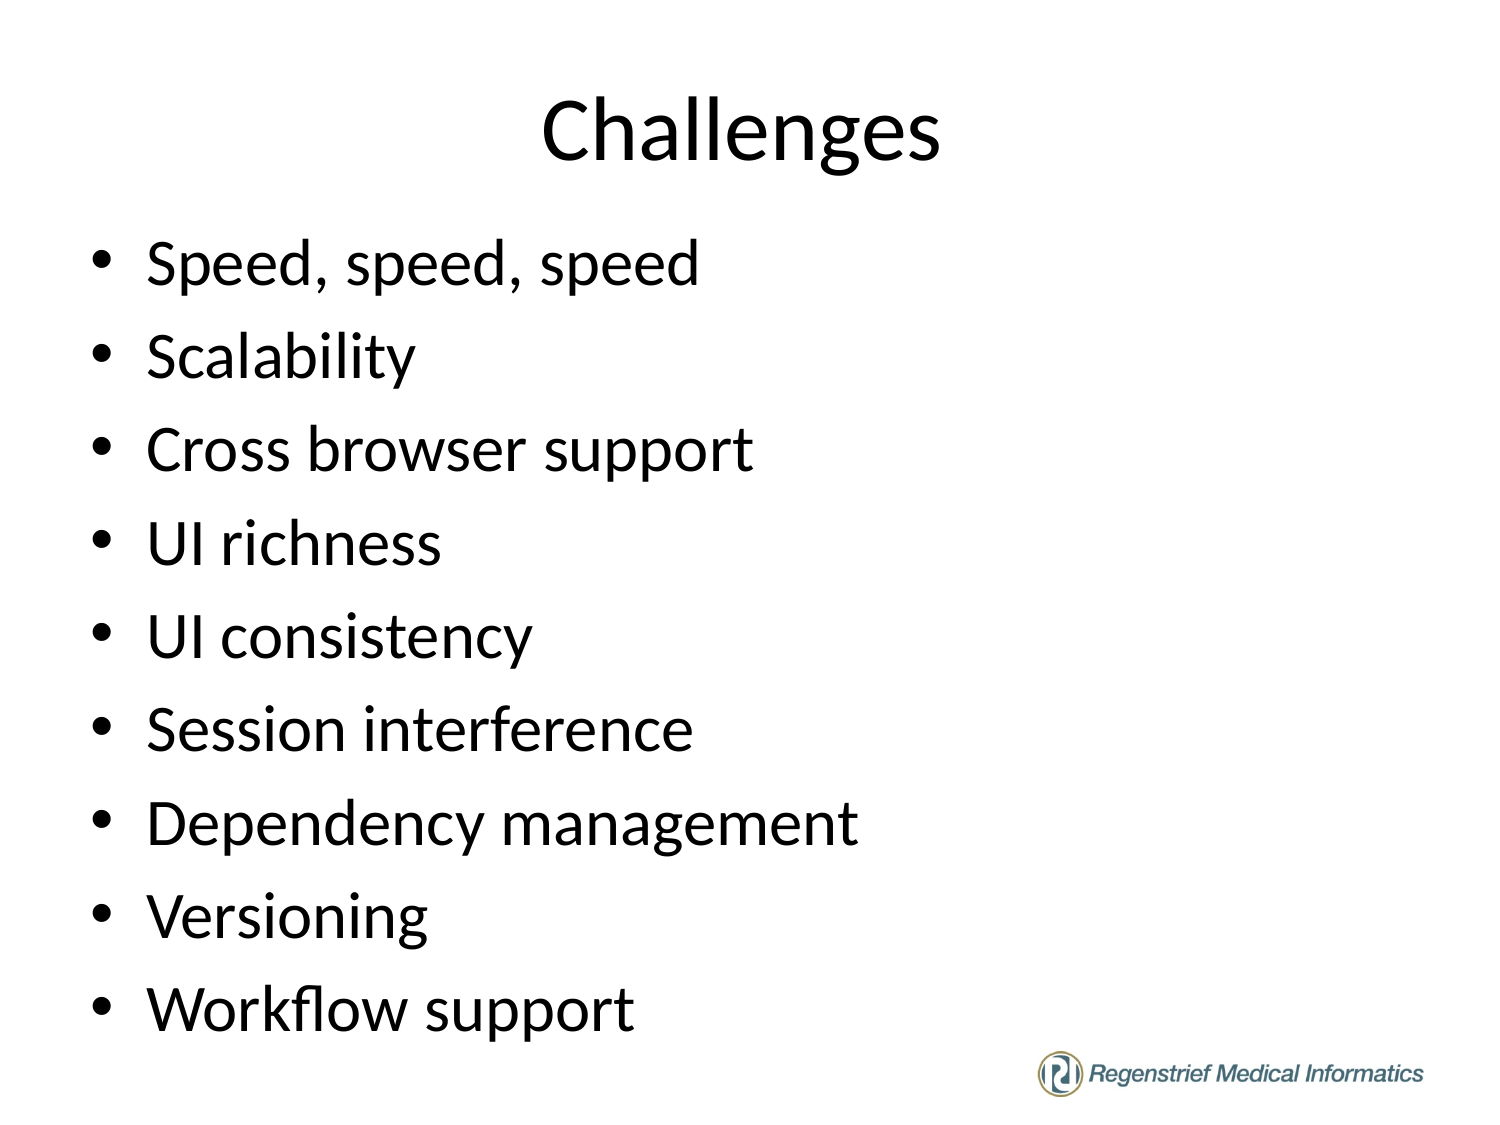

# Challenges
Speed, speed, speed
Scalability
Cross browser support
UI richness
UI consistency
Session interference
Dependency management
Versioning
Workflow support